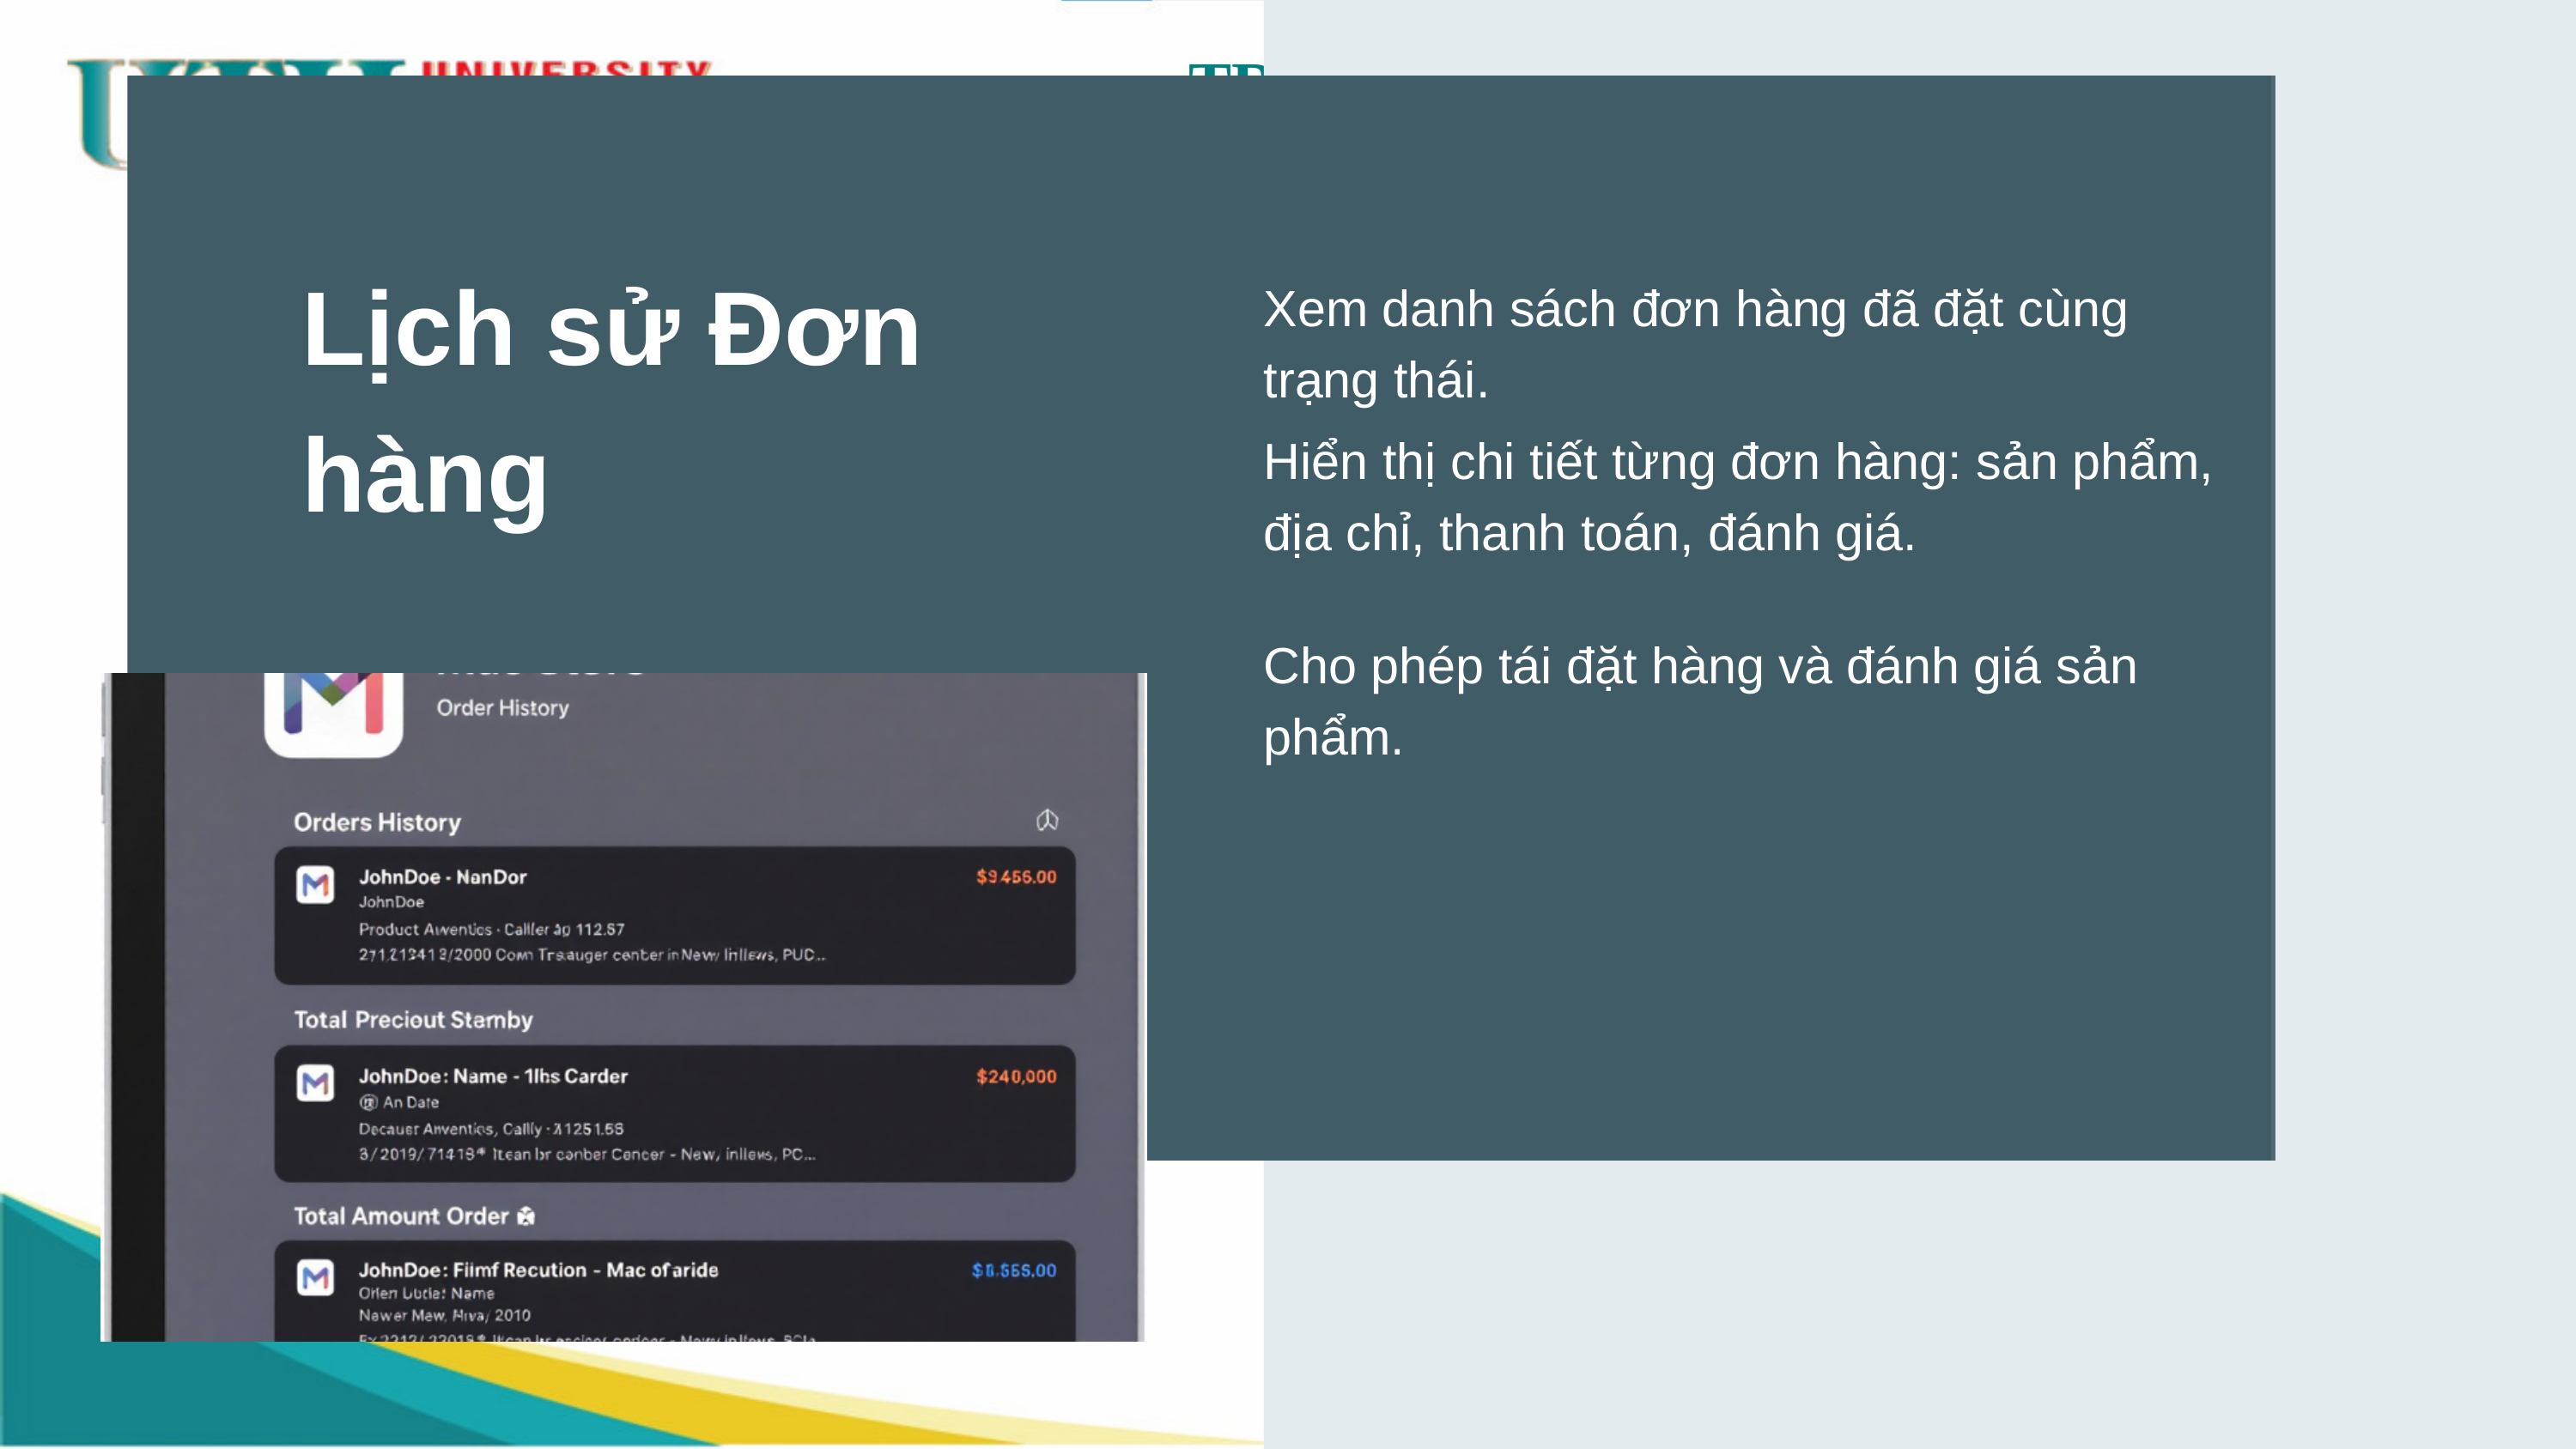

Lịch sử Đơn hàng
Xem danh sách đơn hàng đã đặt cùng trạng thái.
Hiển thị chi tiết từng đơn hàng: sản phẩm, địa chỉ, thanh toán, đánh giá.
Cho phép tái đặt hàng và đánh giá sản phẩm.